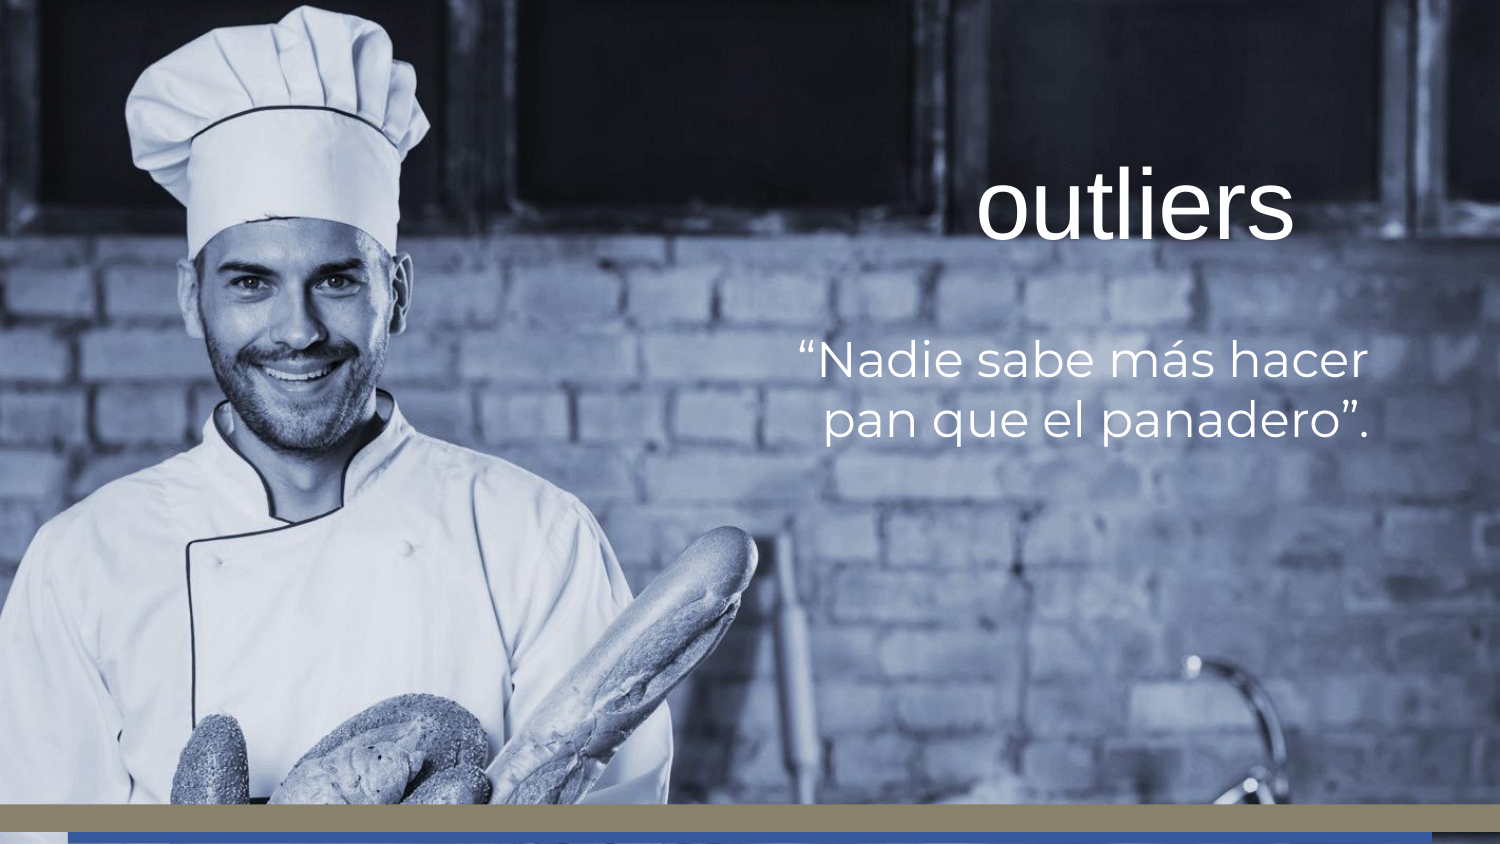

# outliers
“Nadie sabe más hacer pan que el panadero”.